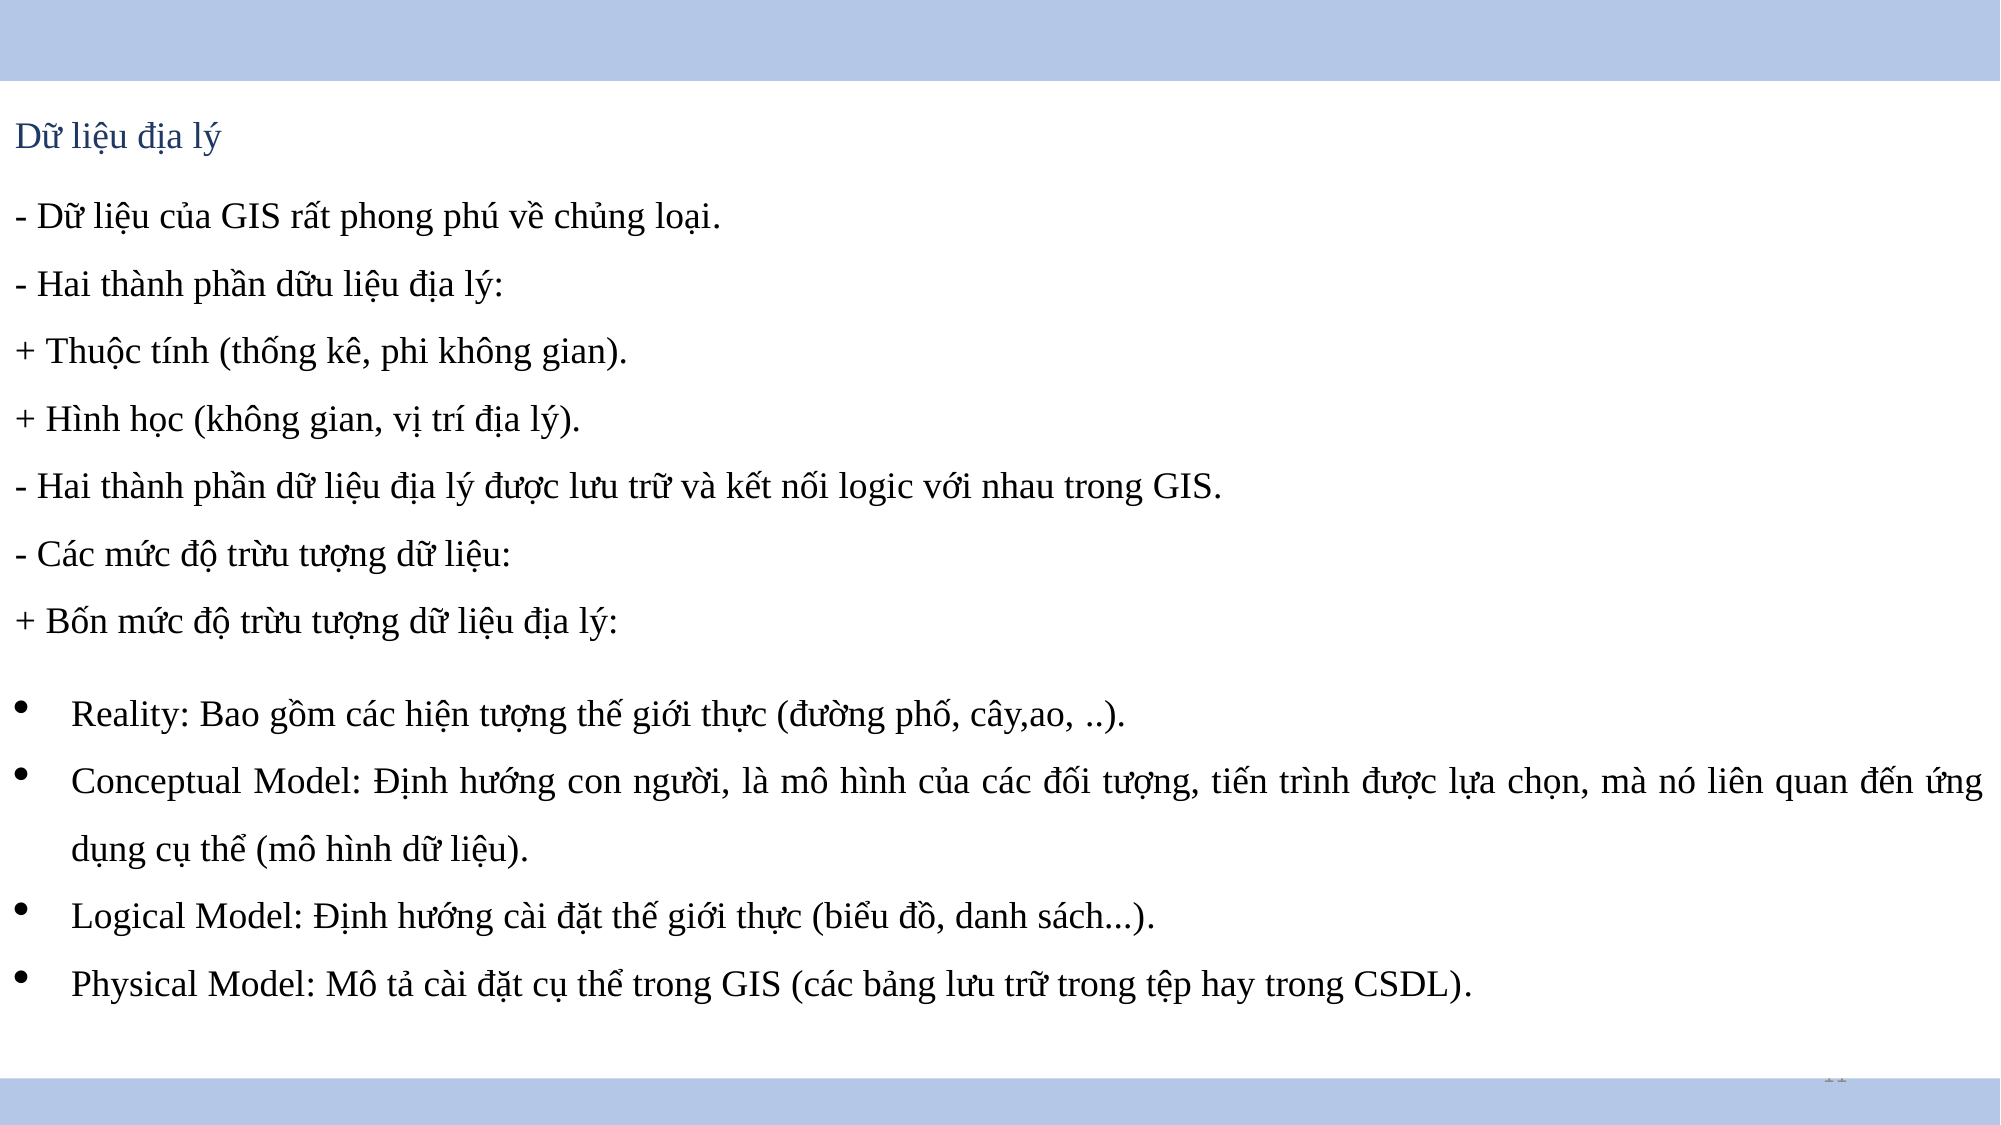

Dữ liệu địa lý
- Dữ liệu của GIS rất phong phú về chủng loại.
- Hai thành phần dữu liệu địa lý:
+ Thuộc tính (thống kê, phi không gian).
+ Hình học (không gian, vị trí địa lý).
- Hai thành phần dữ liệu địa lý được lưu trữ và kết nối logic với nhau trong GIS.
- Các mức độ trừu tượng dữ liệu:
+ Bốn mức độ trừu tượng dữ liệu địa lý:
Reality: Bao gồm các hiện tượng thế giới thực (đường phố, cây,ao, ..).
Conceptual Model: Định hướng con người, là mô hình của các đối tượng, tiến trình được lựa chọn, mà nó liên quan đến ứng dụng cụ thể (mô hình dữ liệu).
Logical Model: Định hướng cài đặt thế giới thực (biểu đồ, danh sách...).
Physical Model: Mô tả cài đặt cụ thể trong GIS (các bảng lưu trữ trong tệp hay trong CSDL).

11